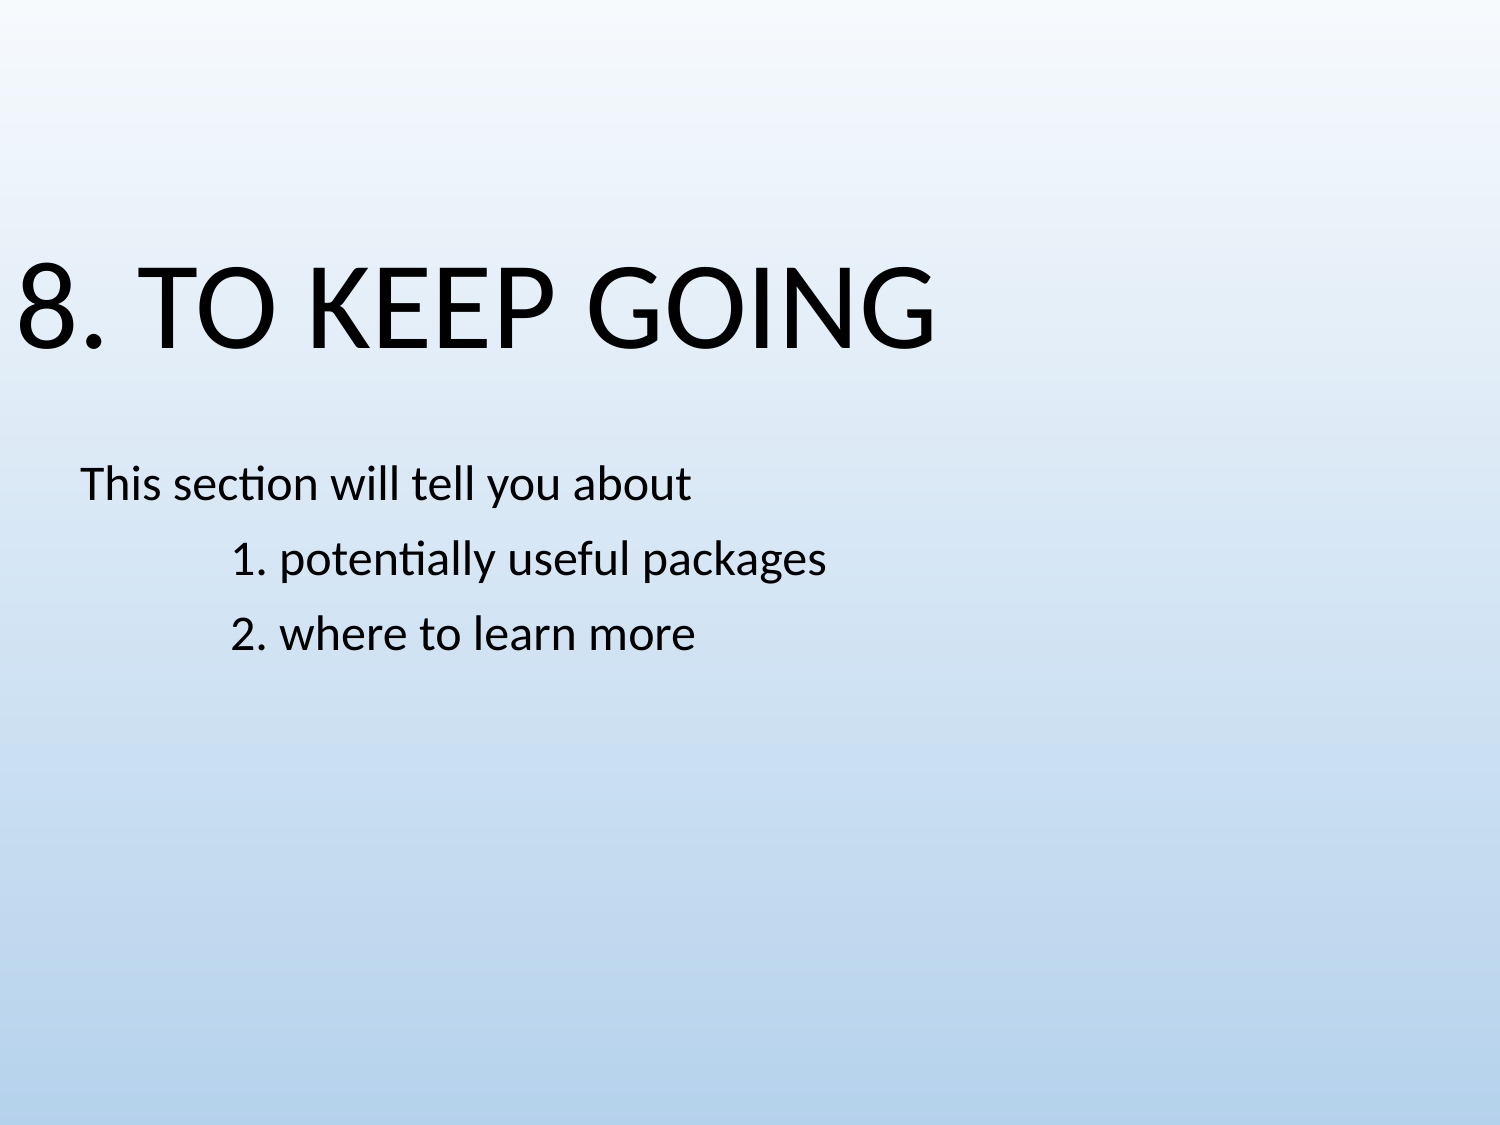

# 8. TO KEEP GOING
This section will tell you about
	1. potentially useful packages
	2. where to learn more